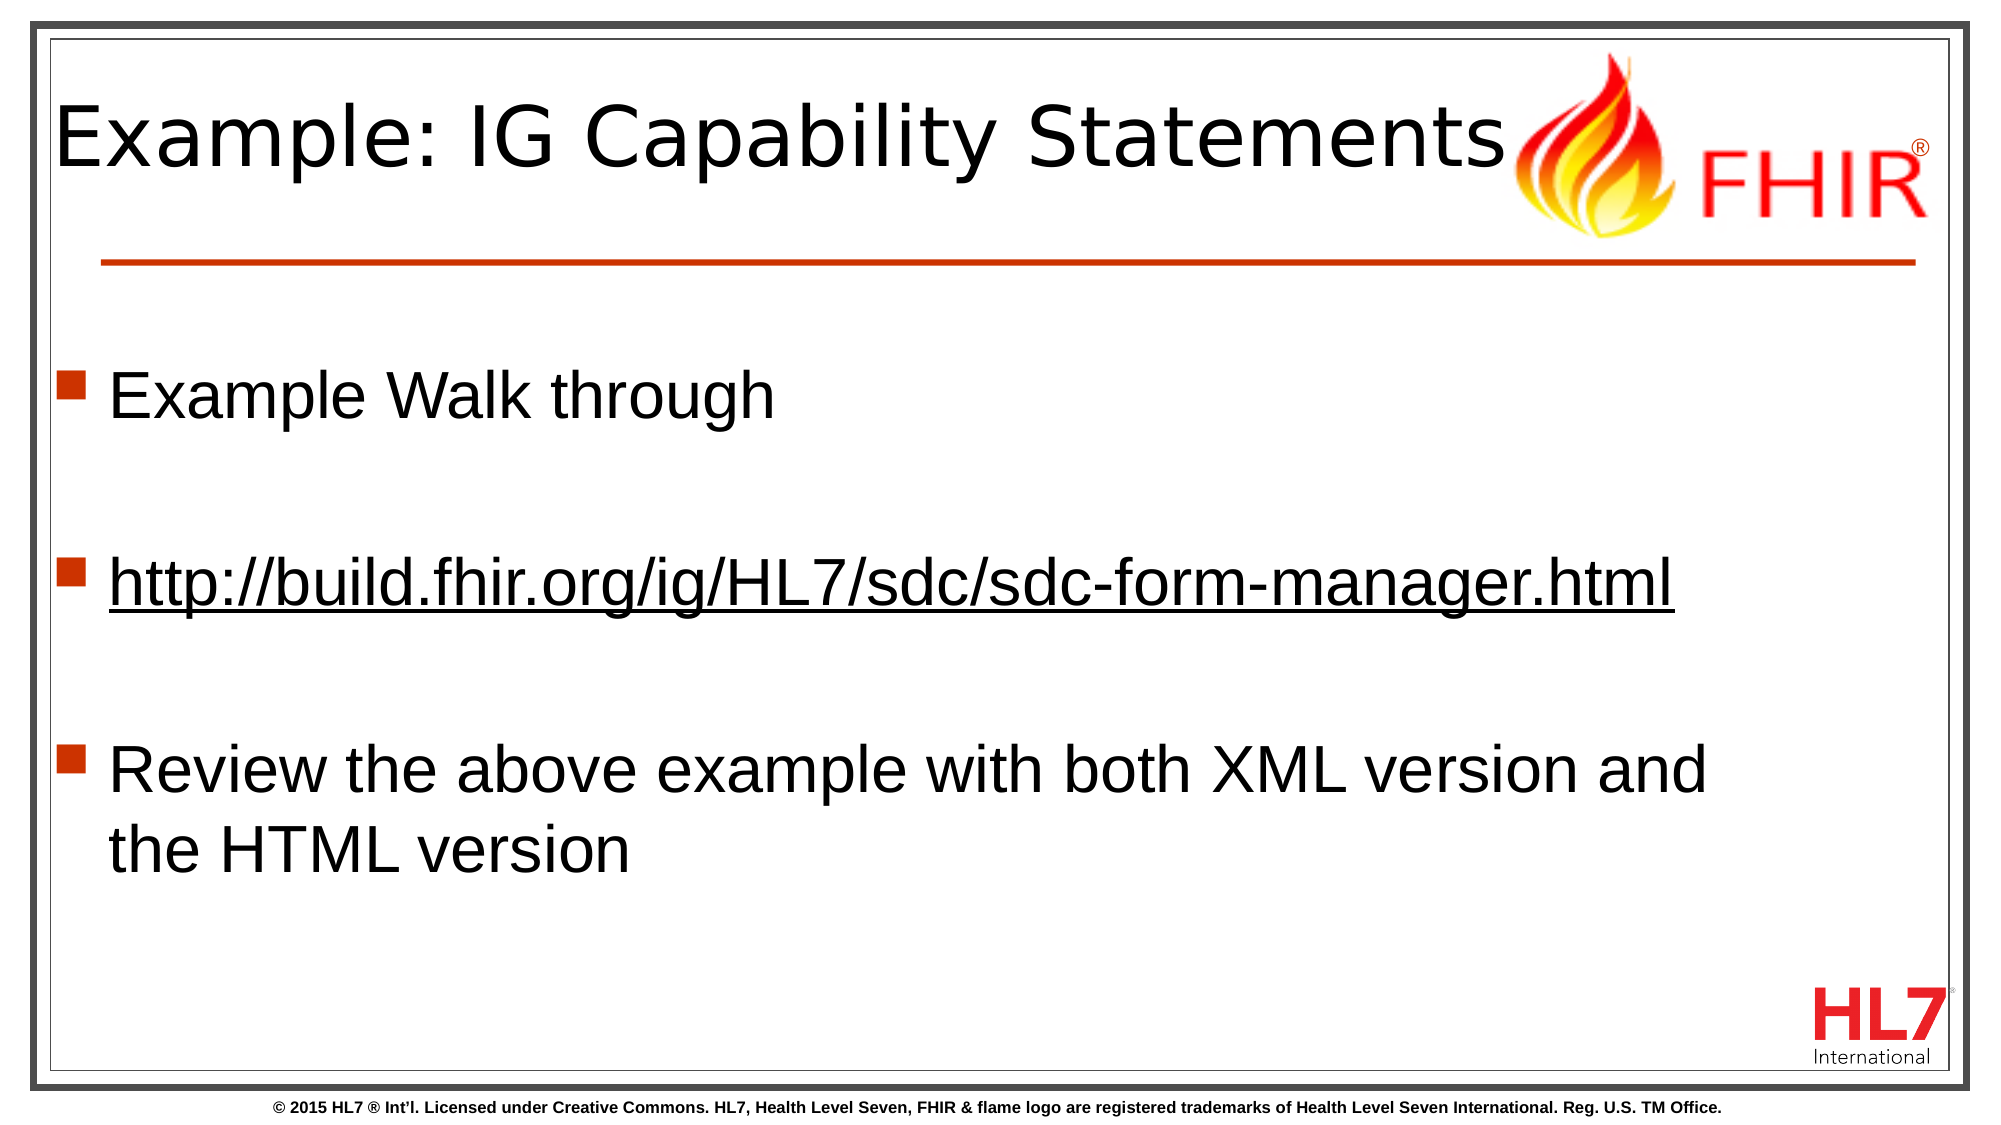

# Example: IG Capability Statements

Example Walk through

http://build.fhir.org/ig/HL7/sdc/sdc-form-manager.html

Review the above example with both XML version and the HTML version